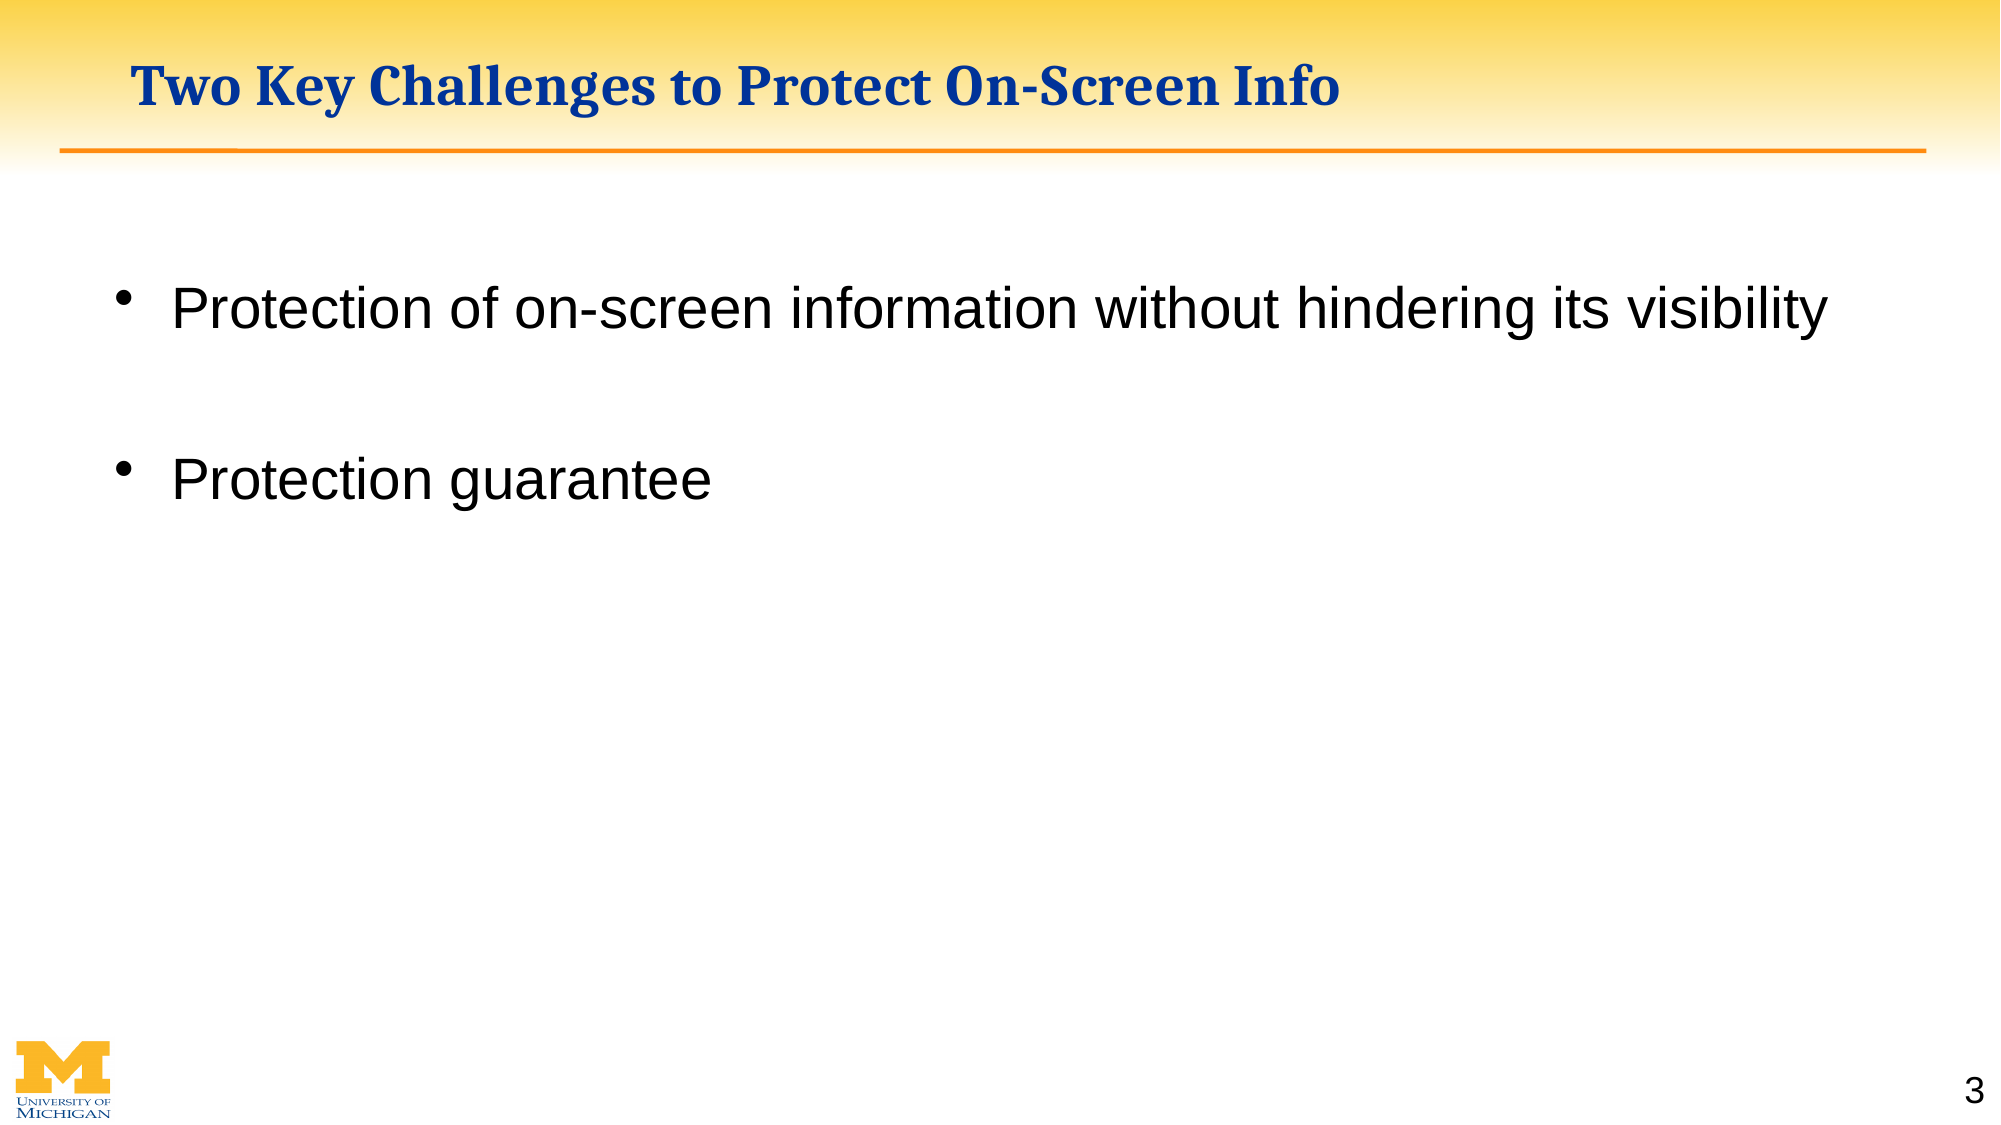

# Two Key Challenges to Protect On-Screen Info
Protection of on-screen information without hindering its visibility

Protection guarantee